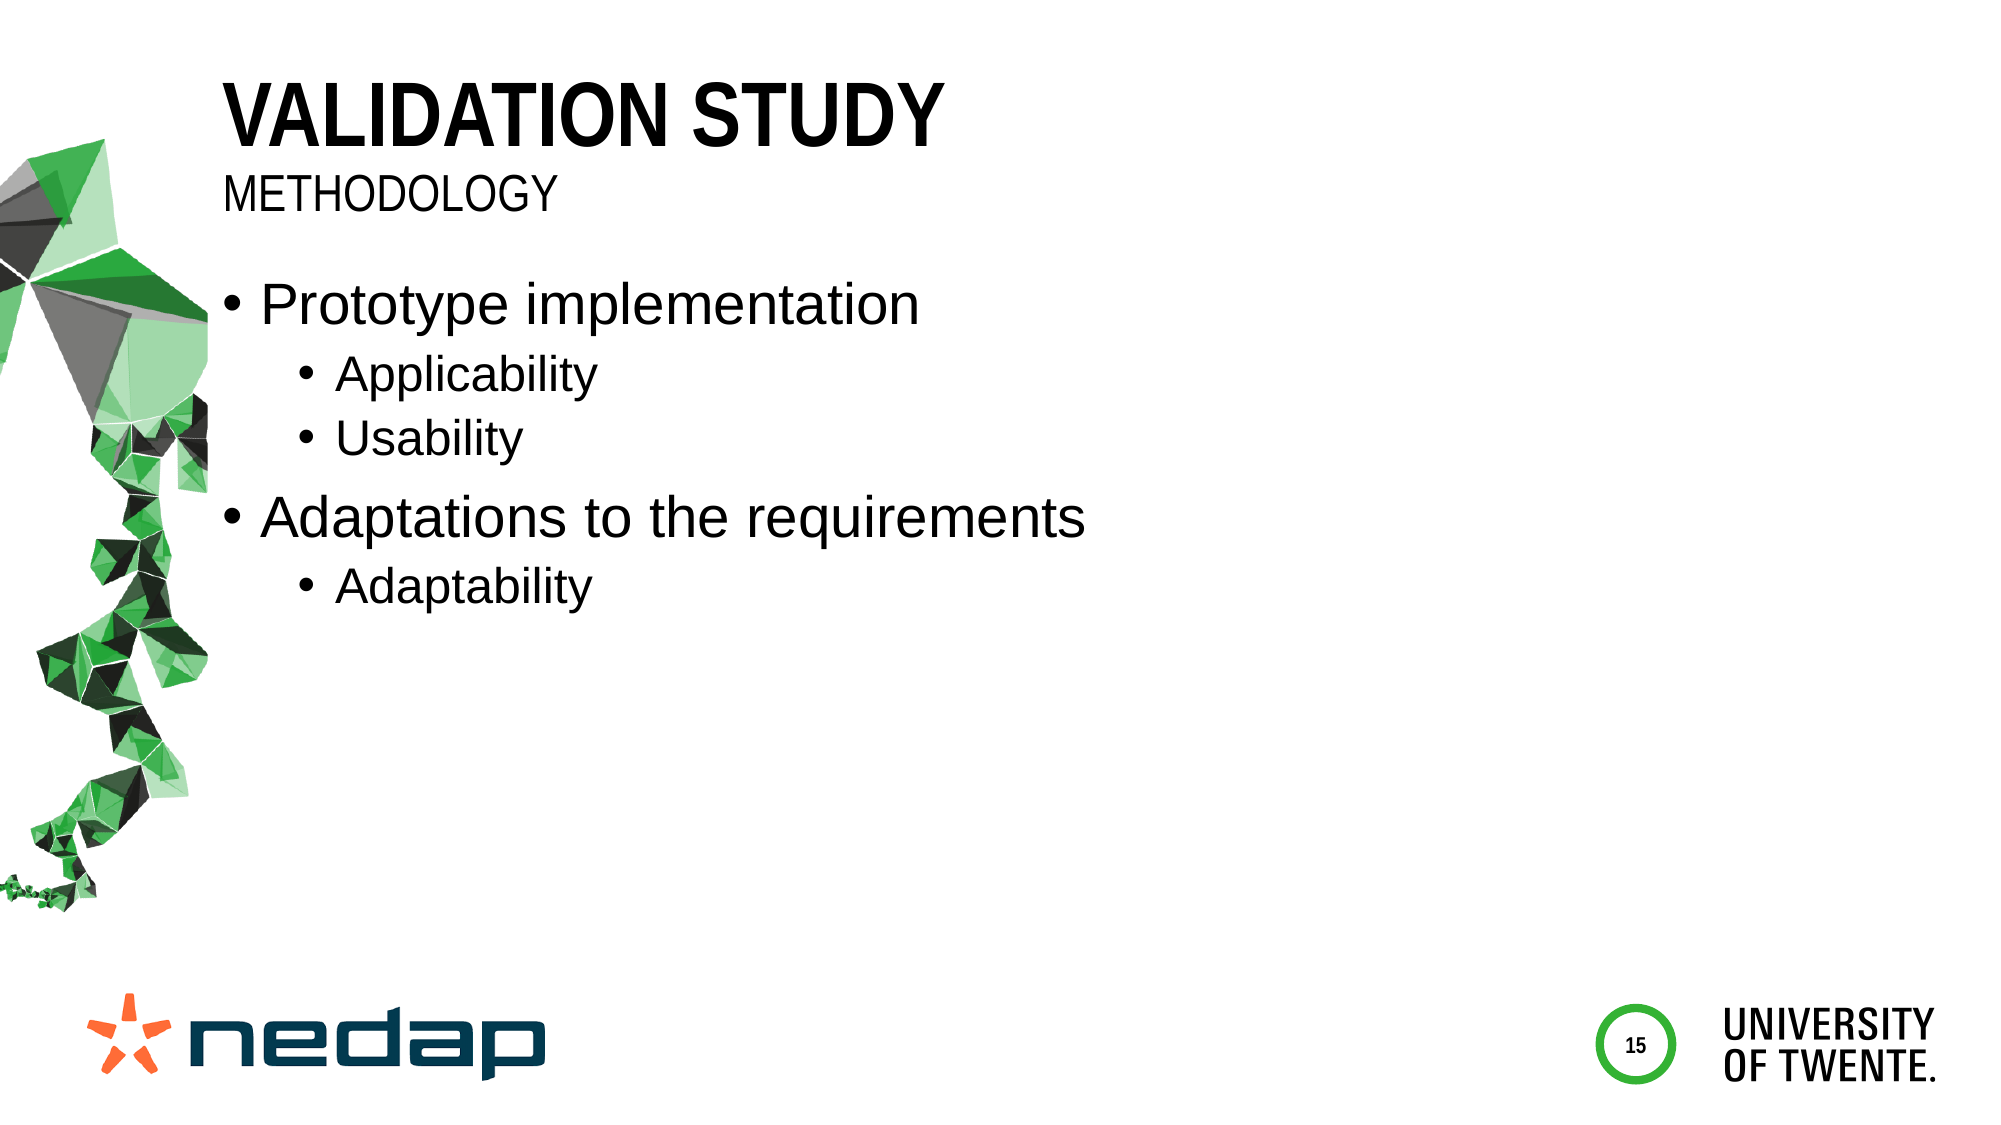

# Validation study methodology
Prototype implementation
Applicability
Usability
Adaptations to the requirements
Adaptability

15